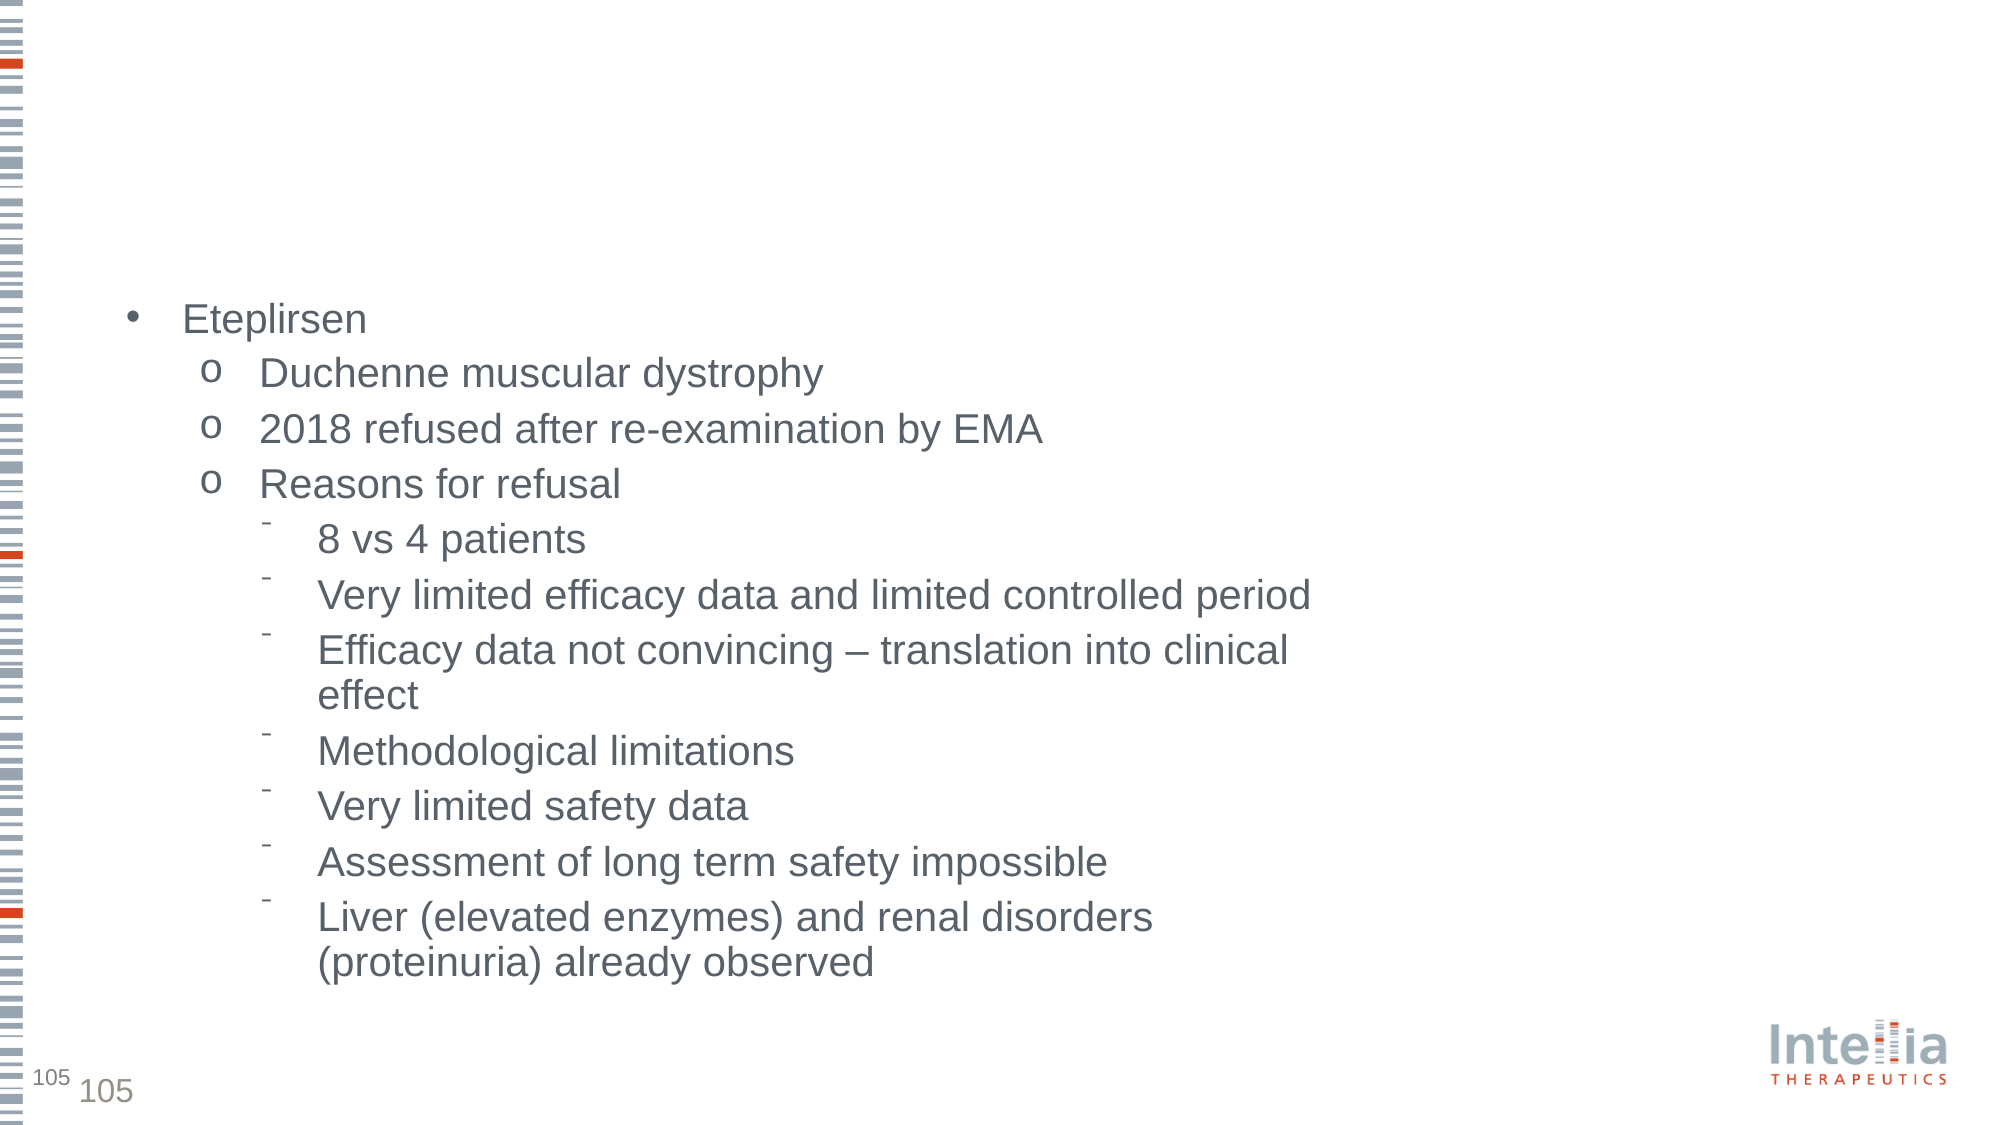

Exondys
Eteplirsen
Duchenne muscular dystrophy
2018 refused after re-examination by EMA
Reasons for refusal
8 vs 4 patients
Very limited efficacy data and limited controlled period
Efficacy data not convincing – translation into clinical effect
Methodological limitations
Very limited safety data
Assessment of long term safety impossible
Liver (elevated enzymes) and renal disorders (proteinuria) already observed

105